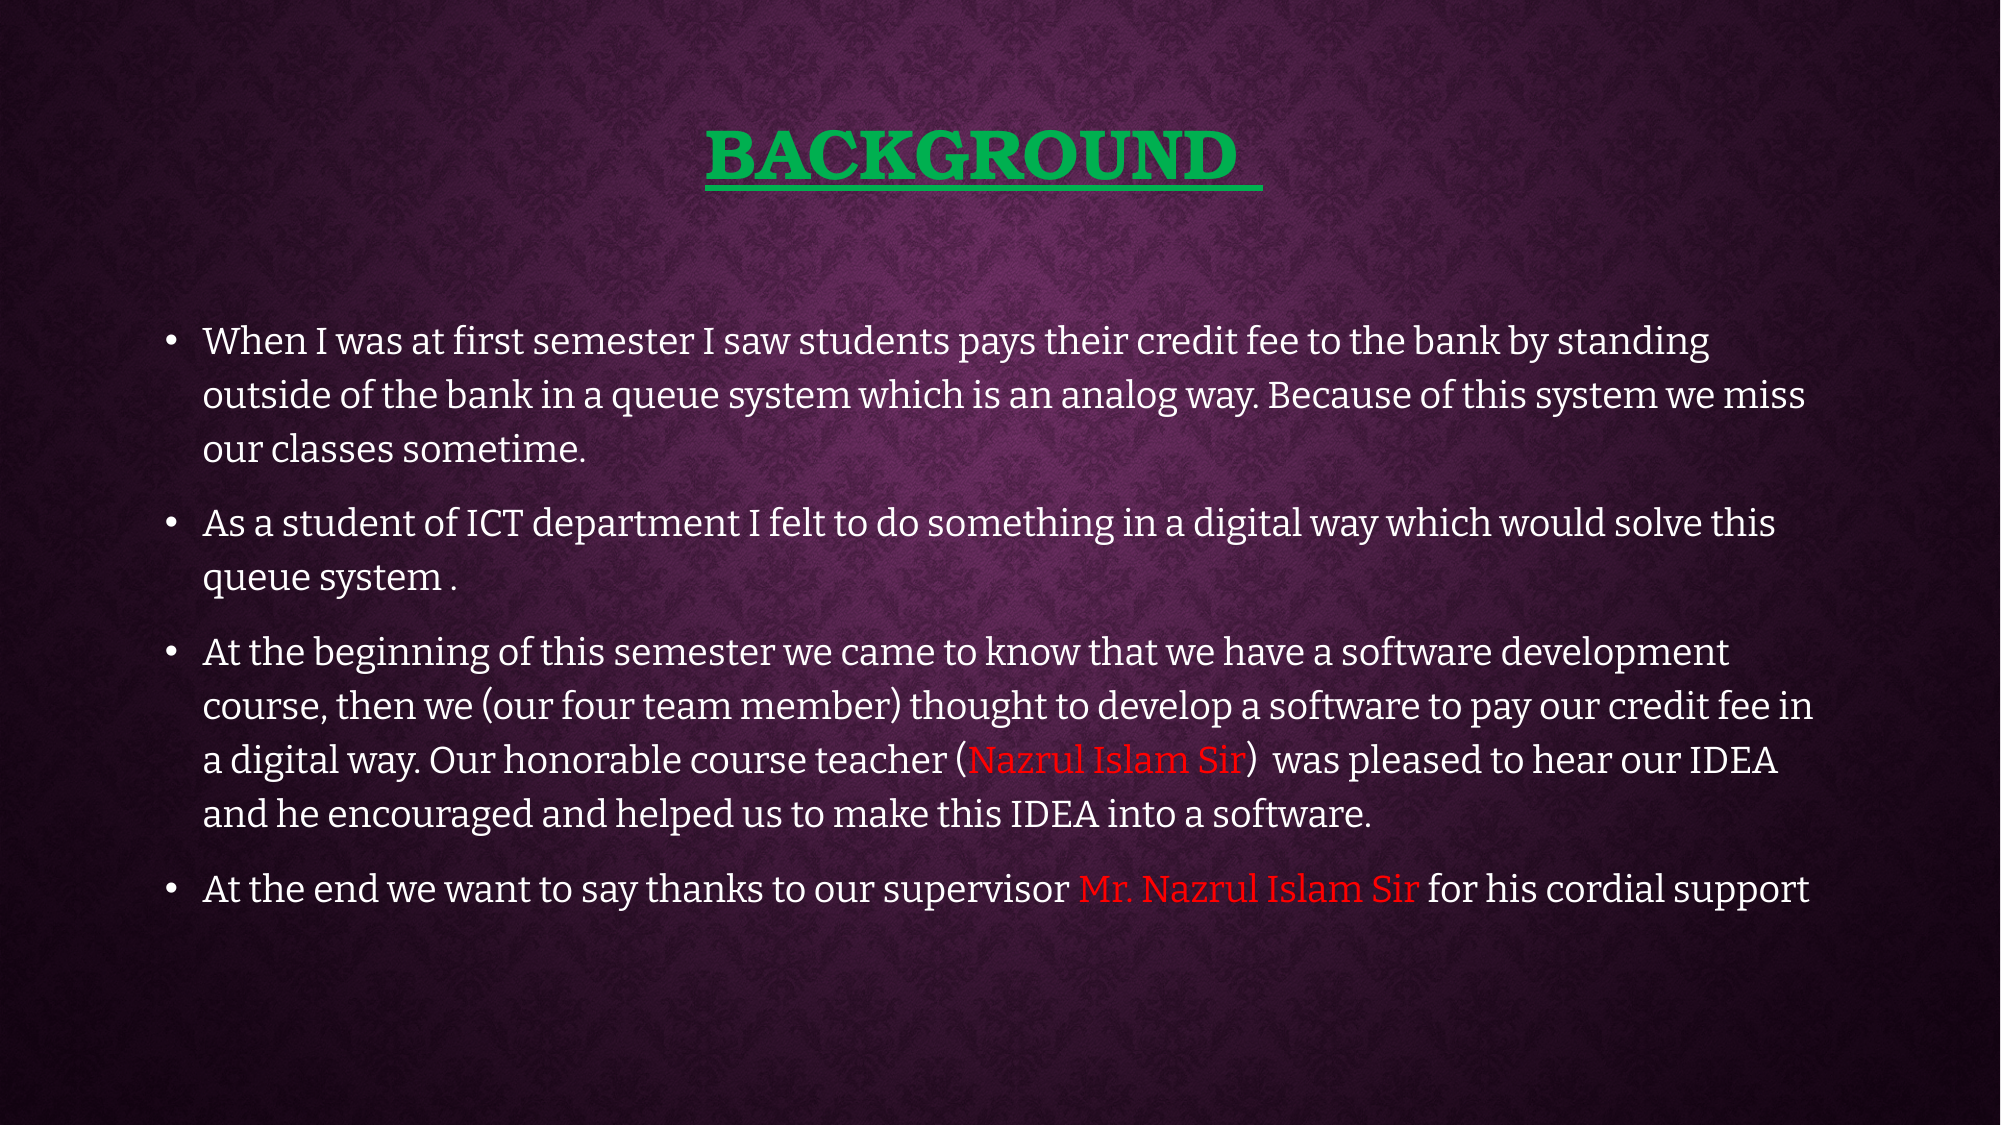

# Background
When I was at first semester I saw students pays their credit fee to the bank by standing outside of the bank in a queue system which is an analog way. Because of this system we miss our classes sometime.
As a student of ICT department I felt to do something in a digital way which would solve this queue system .
At the beginning of this semester we came to know that we have a software development course, then we (our four team member) thought to develop a software to pay our credit fee in a digital way. Our honorable course teacher (Nazrul Islam Sir)  was pleased to hear our IDEA and he encouraged and helped us to make this IDEA into a software.
At the end we want to say thanks to our supervisor Mr. Nazrul Islam Sir for his cordial support